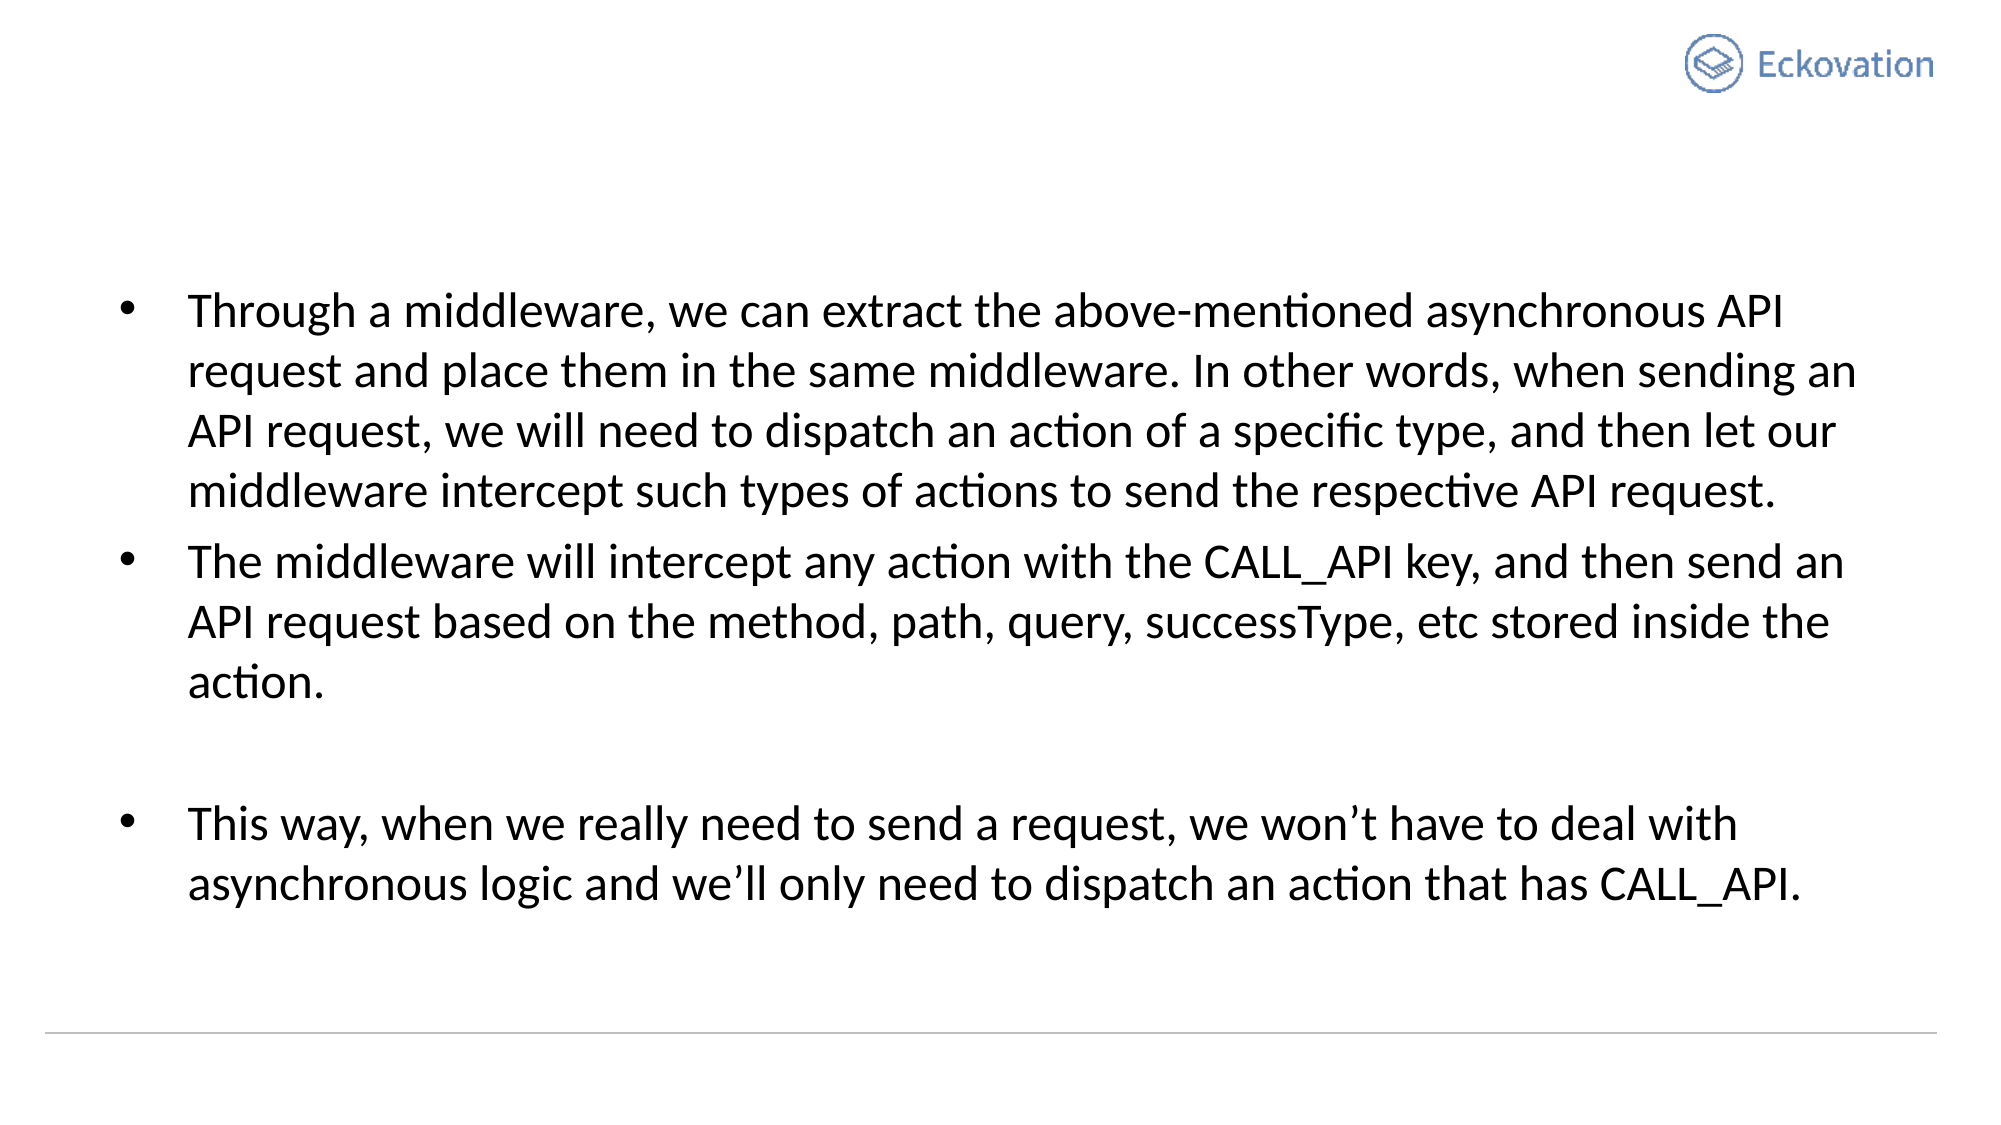

#
Through a middleware, we can extract the above-mentioned asynchronous API request and place them in the same middleware. In other words, when sending an API request, we will need to dispatch an action of a specific type, and then let our middleware intercept such types of actions to send the respective API request.
The middleware will intercept any action with the CALL_API key, and then send an API request based on the method, path, query, successType, etc stored inside the action.

This way, when we really need to send a request, we won’t have to deal with asynchronous logic and we’ll only need to dispatch an action that has CALL_API.